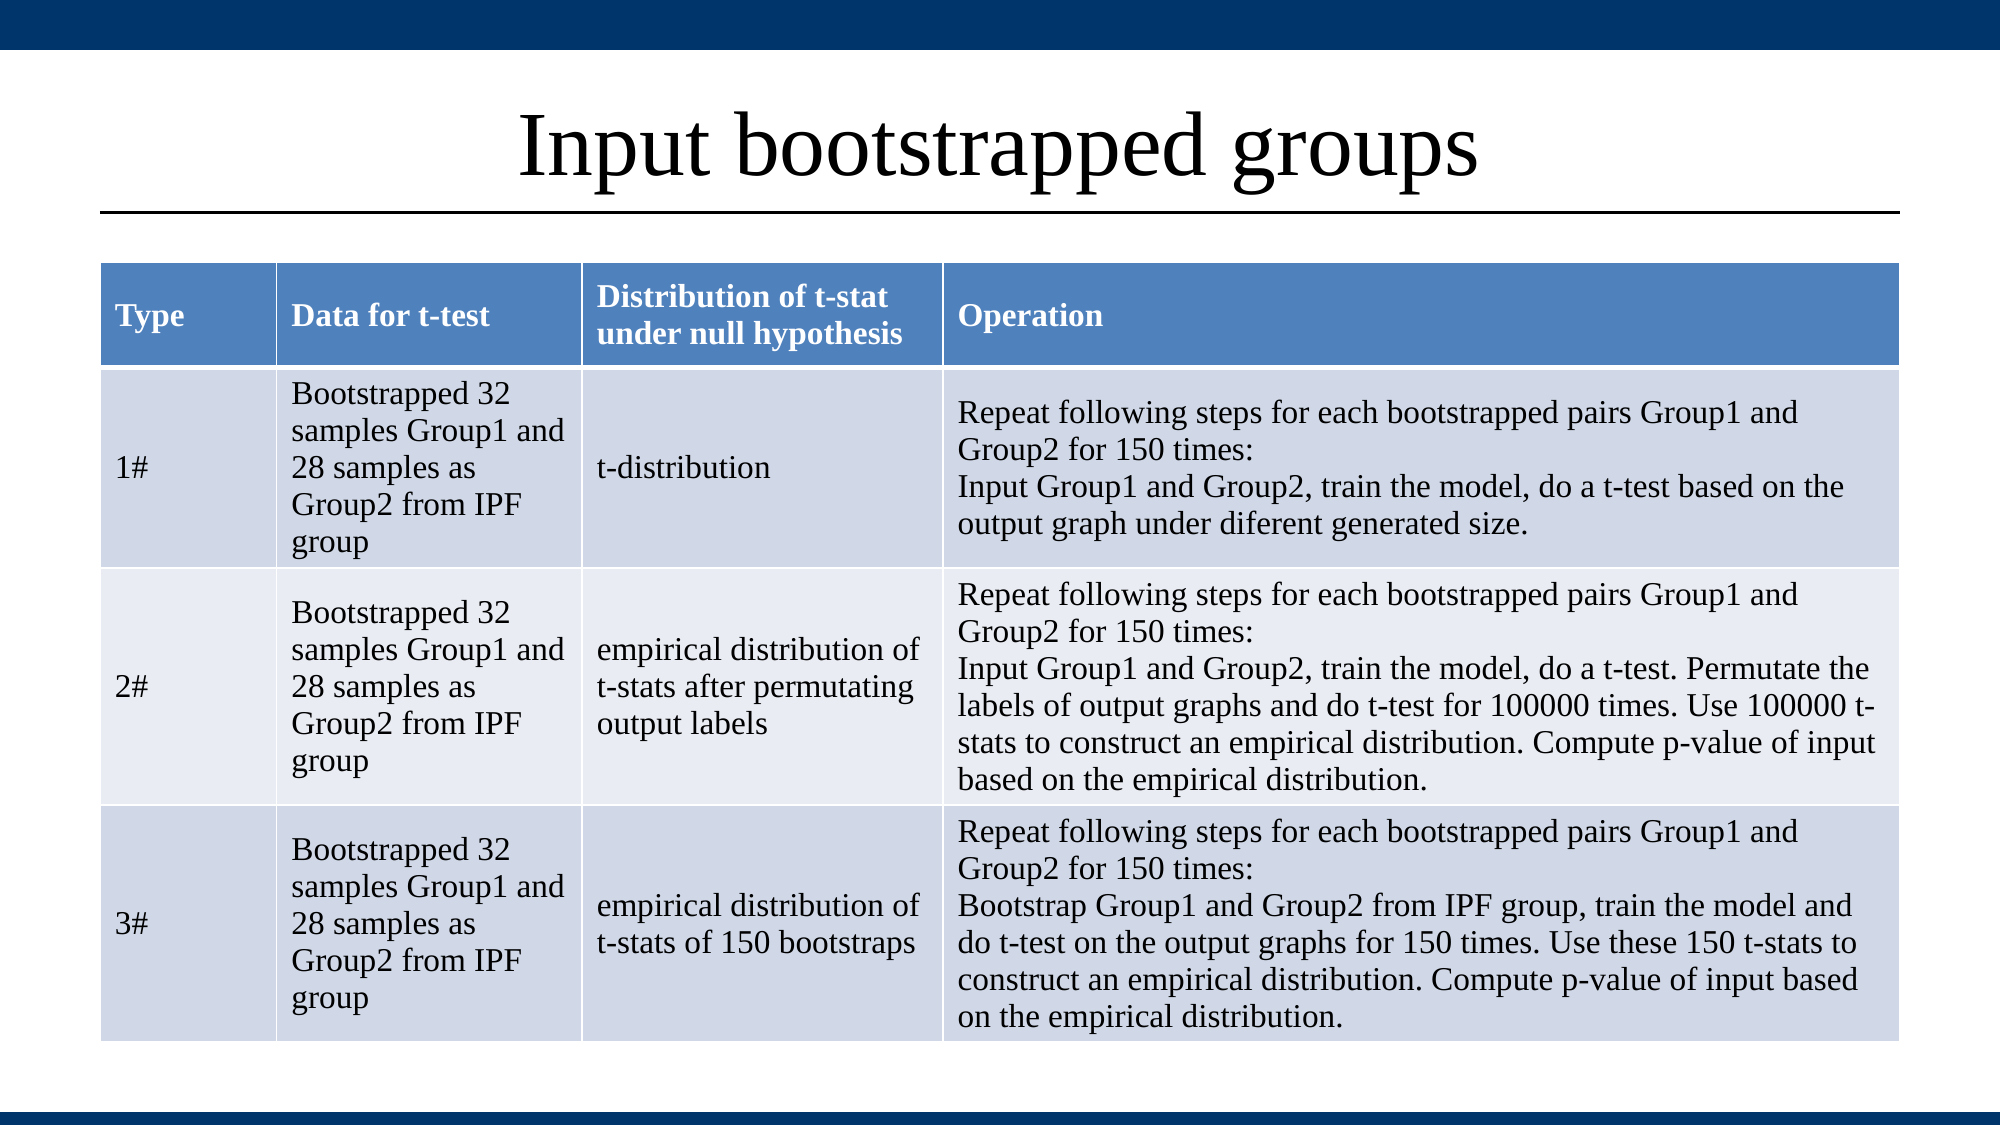

# Input bootstrapped groups
| Type | Data for t-test | Distribution of t-stat under null hypothesis | Operation |
| --- | --- | --- | --- |
| 1# | Bootstrapped 32 samples Group1 and 28 samples as Group2 from IPF group | t-distribution | Repeat following steps for each bootstrapped pairs Group1 and Group2 for 150 times: Input Group1 and Group2, train the model, do a t-test based on the output graph under diferent generated size. |
| 2# | Bootstrapped 32 samples Group1 and 28 samples as Group2 from IPF group | empirical distribution of t-stats after permutating output labels | Repeat following steps for each bootstrapped pairs Group1 and Group2 for 150 times: Input Group1 and Group2, train the model, do a t-test. Permutate the labels of output graphs and do t-test for 100000 times. Use 100000 t-stats to construct an empirical distribution. Compute p-value of input based on the empirical distribution. |
| 3# | Bootstrapped 32 samples Group1 and 28 samples as Group2 from IPF group | empirical distribution of t-stats of 150 bootstraps | Repeat following steps for each bootstrapped pairs Group1 and Group2 for 150 times: Bootstrap Group1 and Group2 from IPF group, train the model and do t-test on the output graphs for 150 times. Use these 150 t-stats to construct an empirical distribution. Compute p-value of input based on the empirical distribution. |